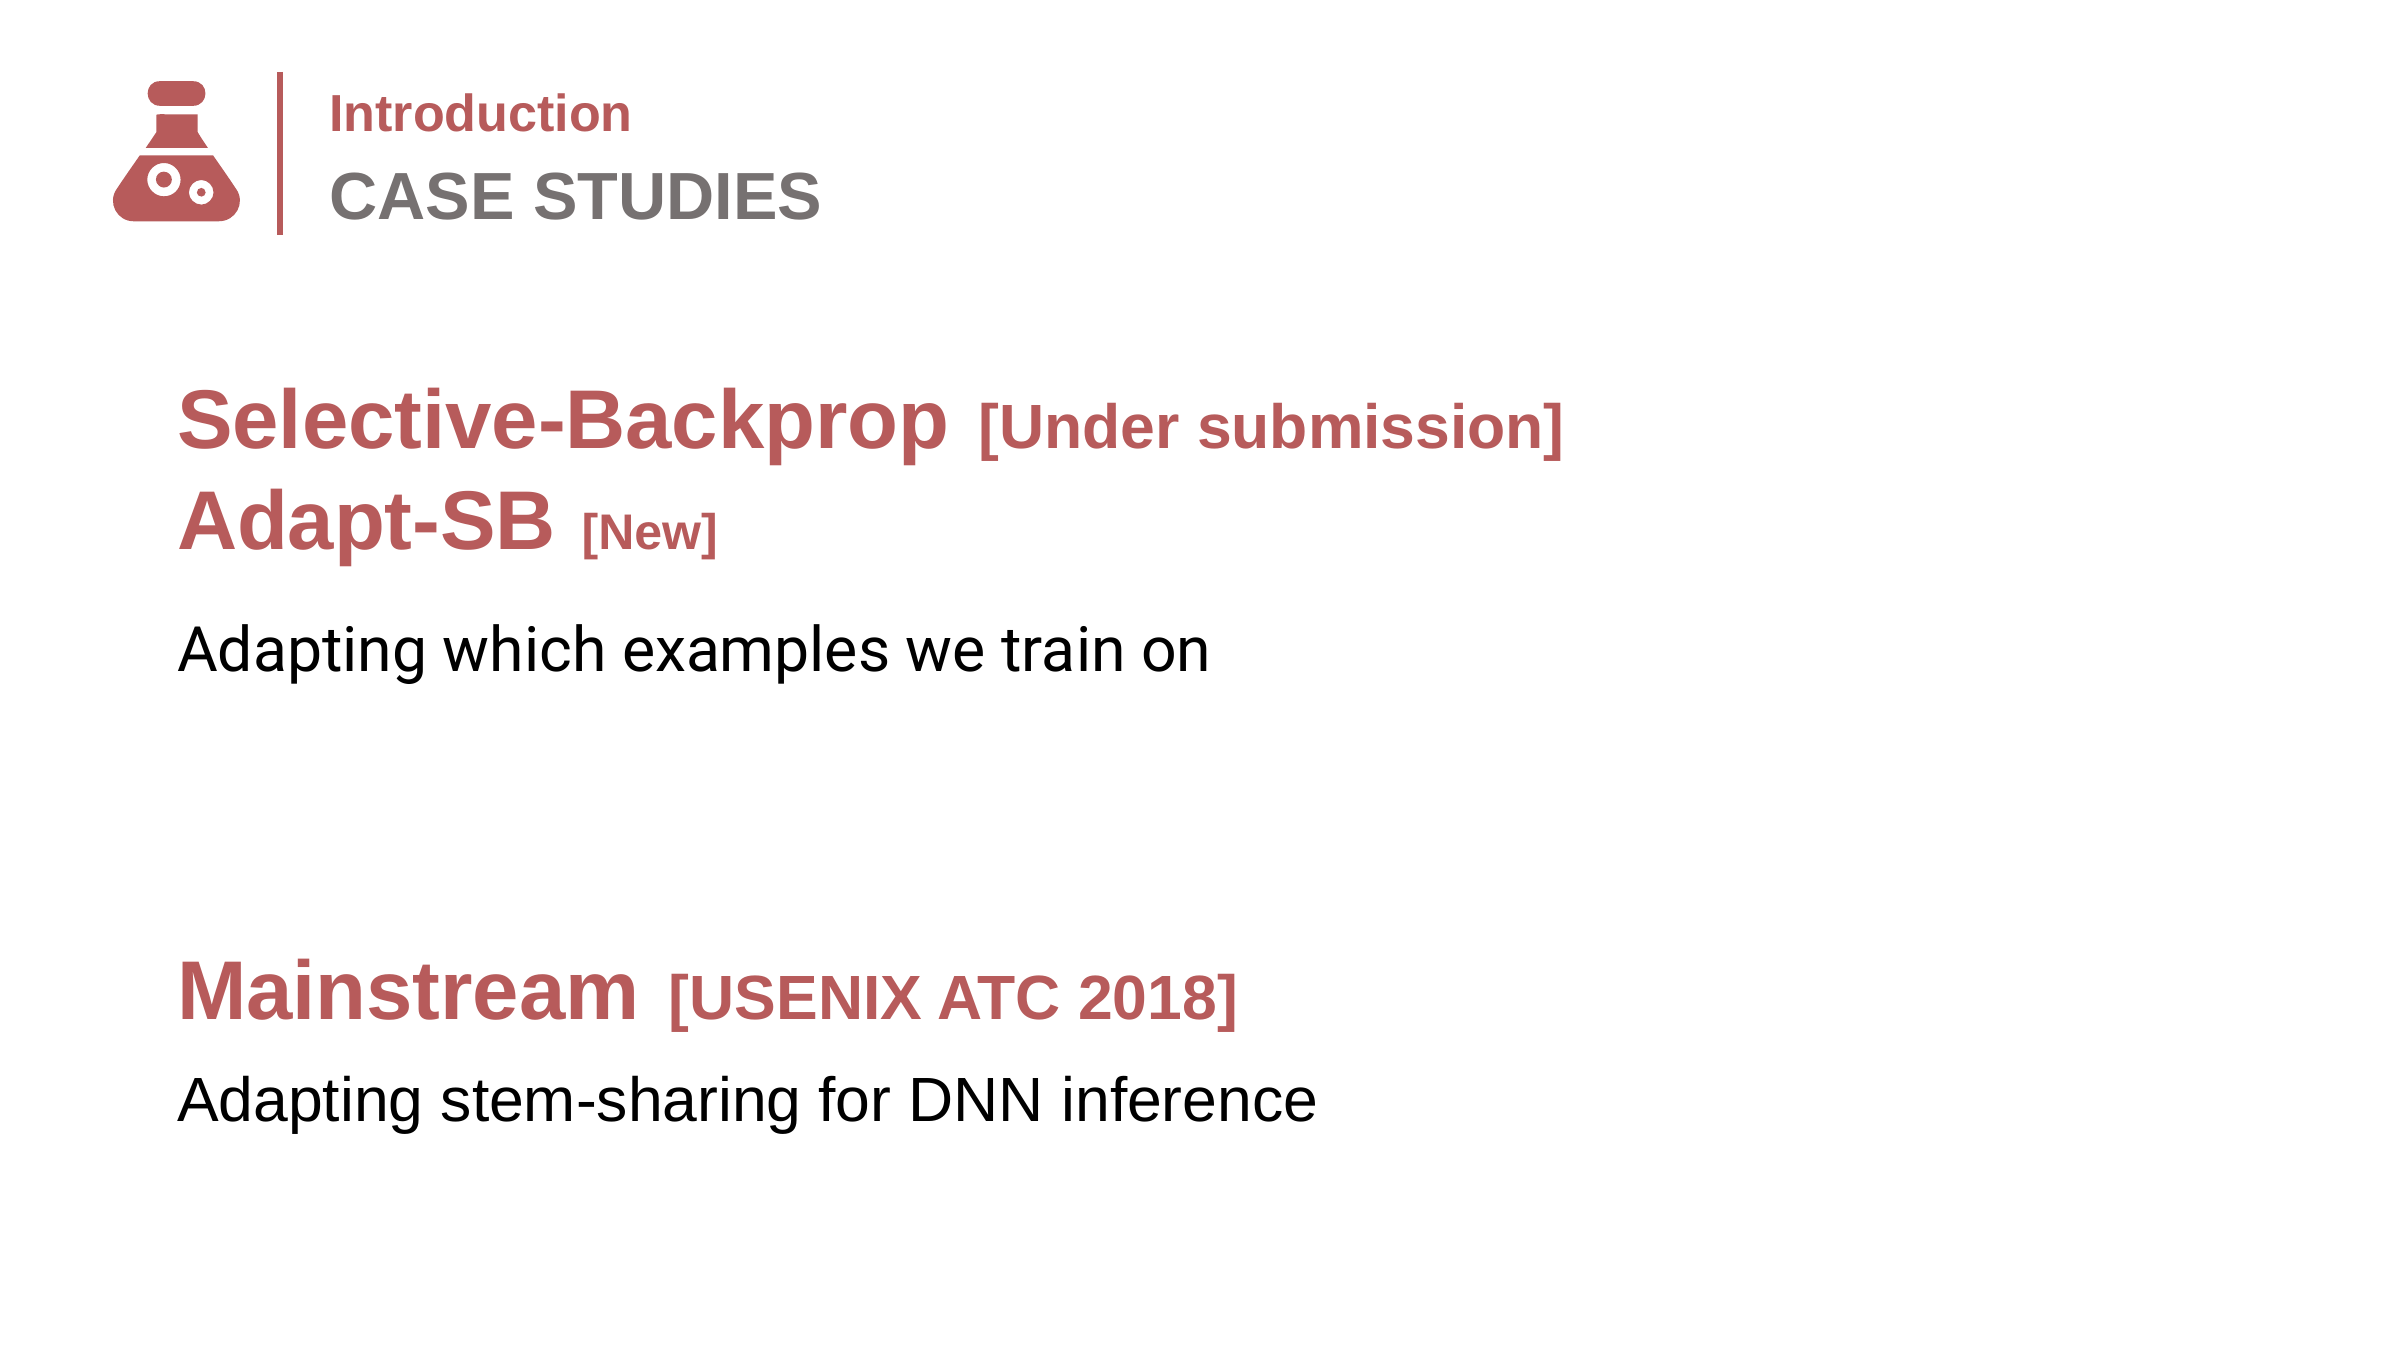

# Introduction
CASE STUDIES
Selective-Backprop [Under submission]
Adapt-SB [New]
Adapting which examples we train on
Mainstream [USENIX ATC 2018]
Adapting stem-sharing for DNN inference